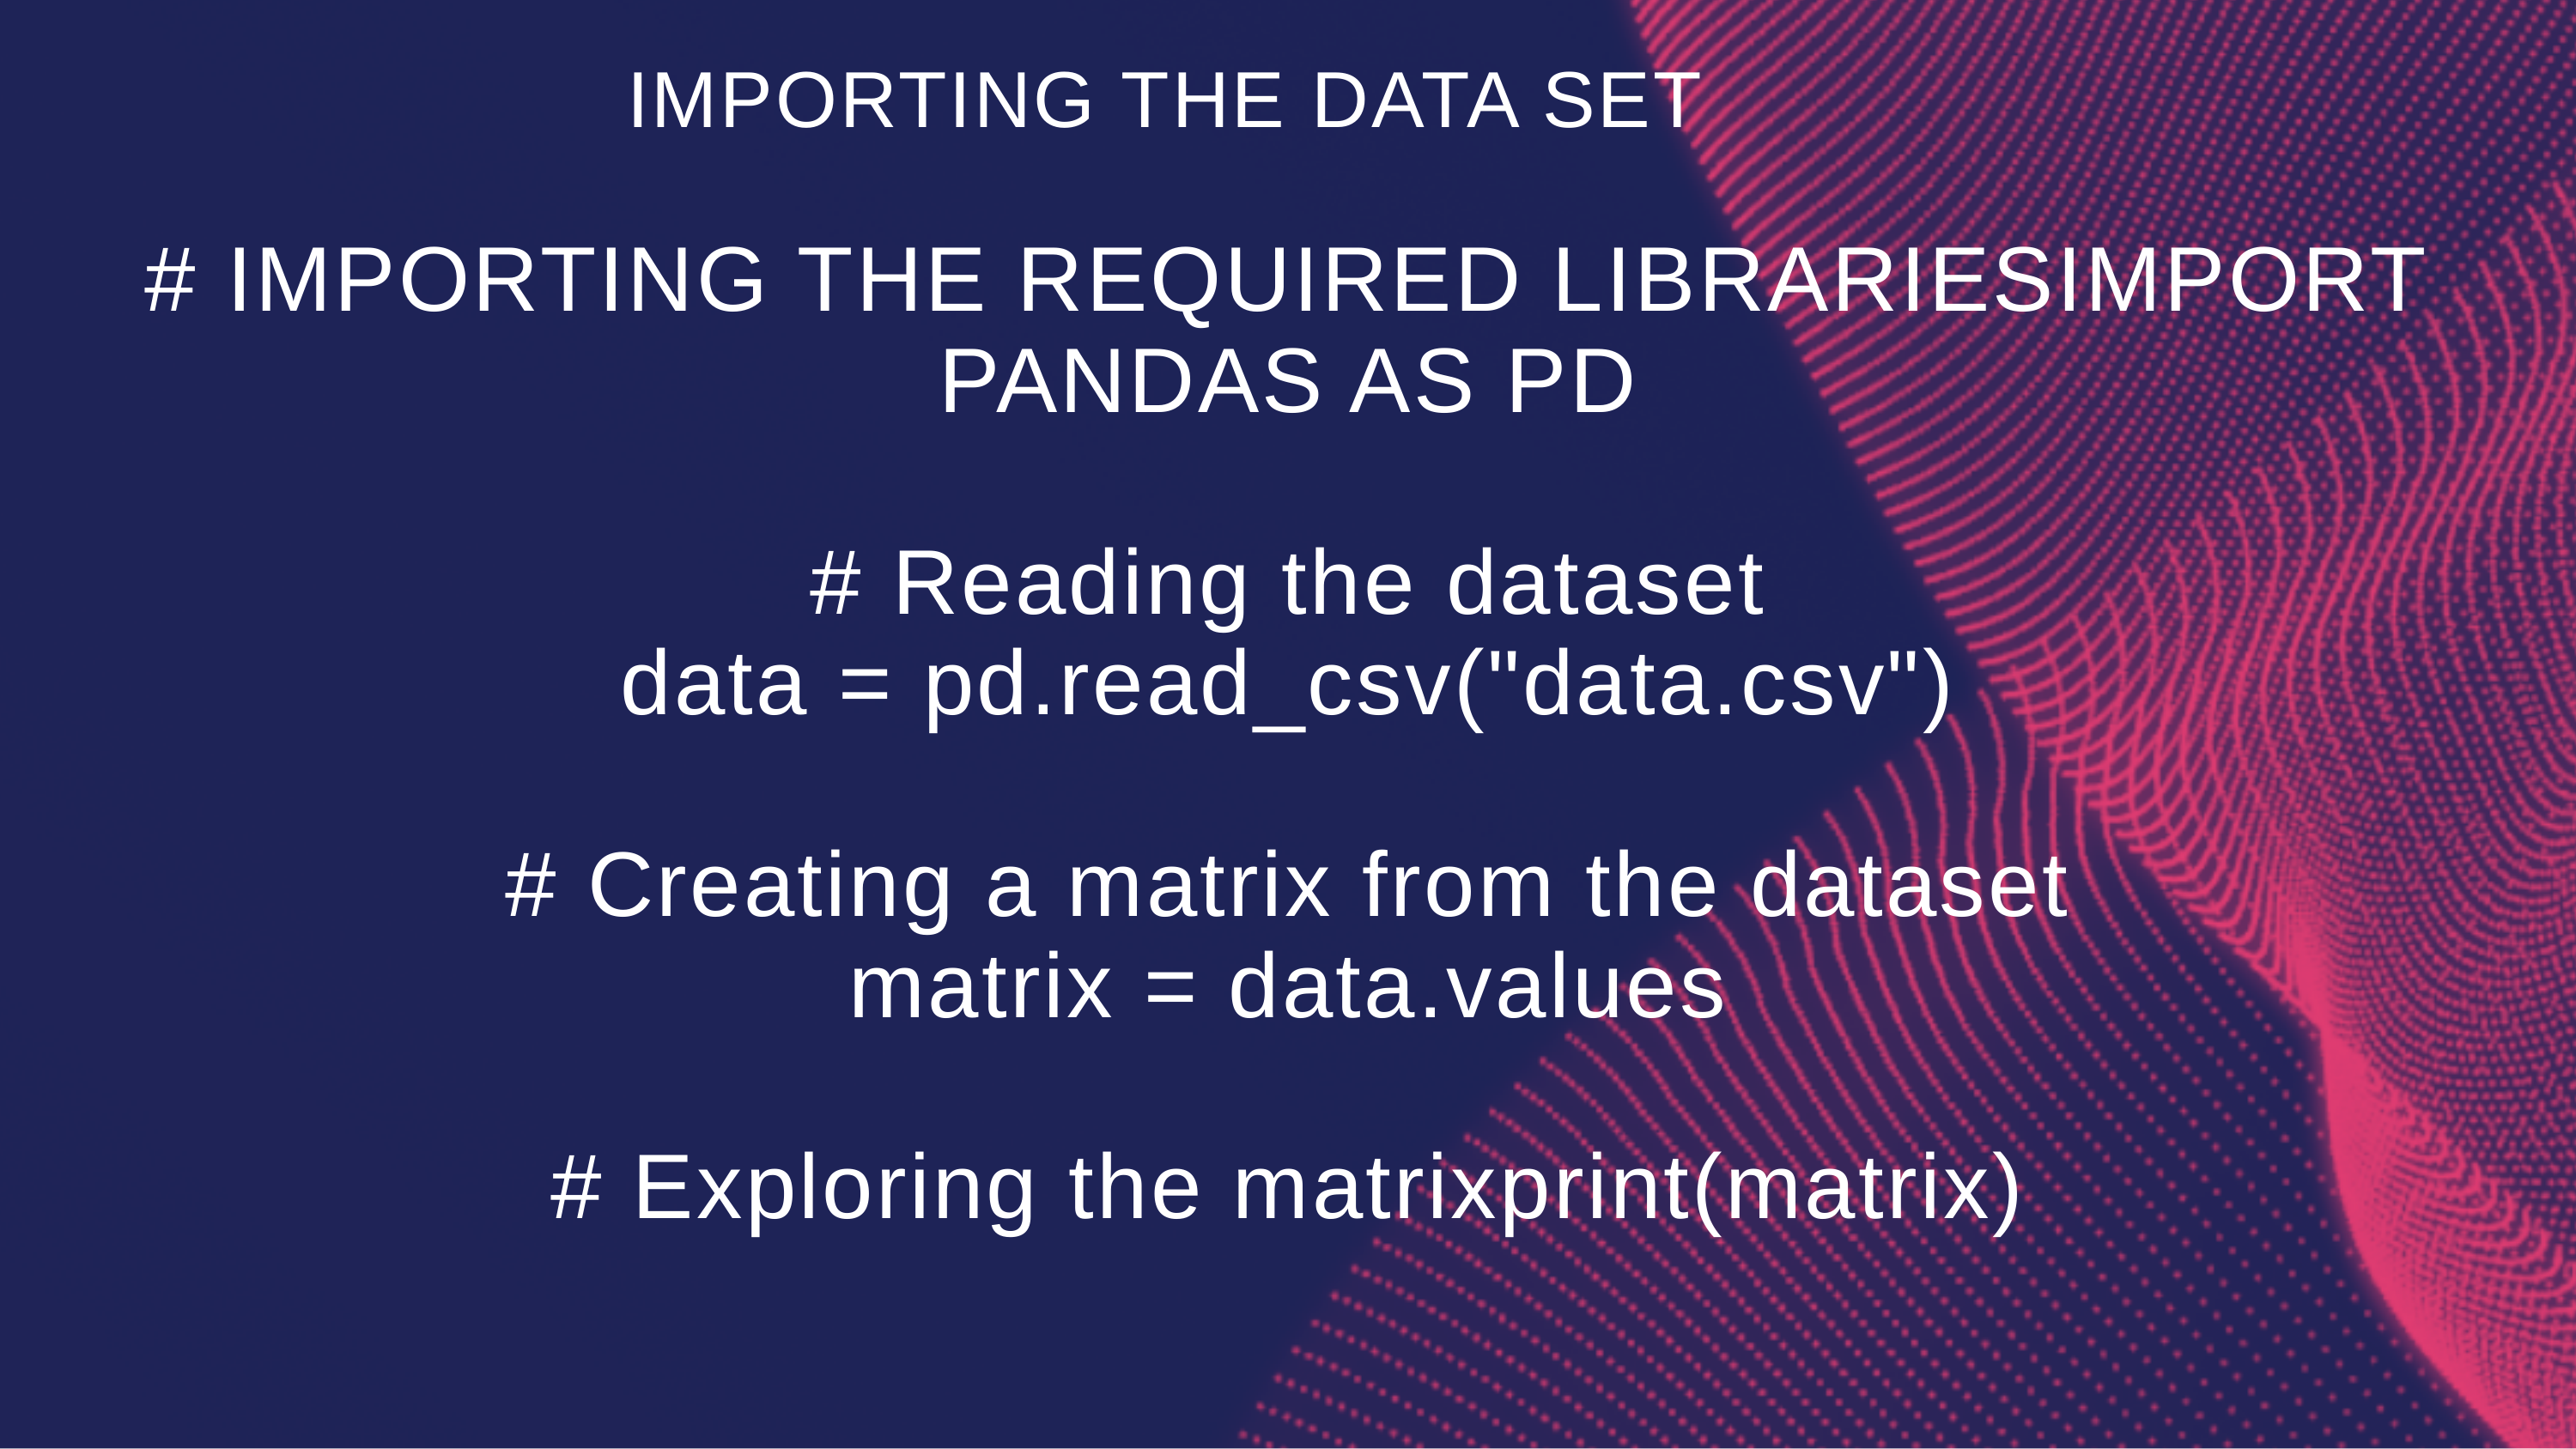

IMPORTING THE DATA SET
# IMPORTING THE REQUIRED LIBRARIESIMPORT PANDAS AS PD

# Reading the dataset
data = pd.read_csv("data.csv")

# Creating a matrix from the dataset
matrix = data.values

# Exploring the matrixprint(matrix)